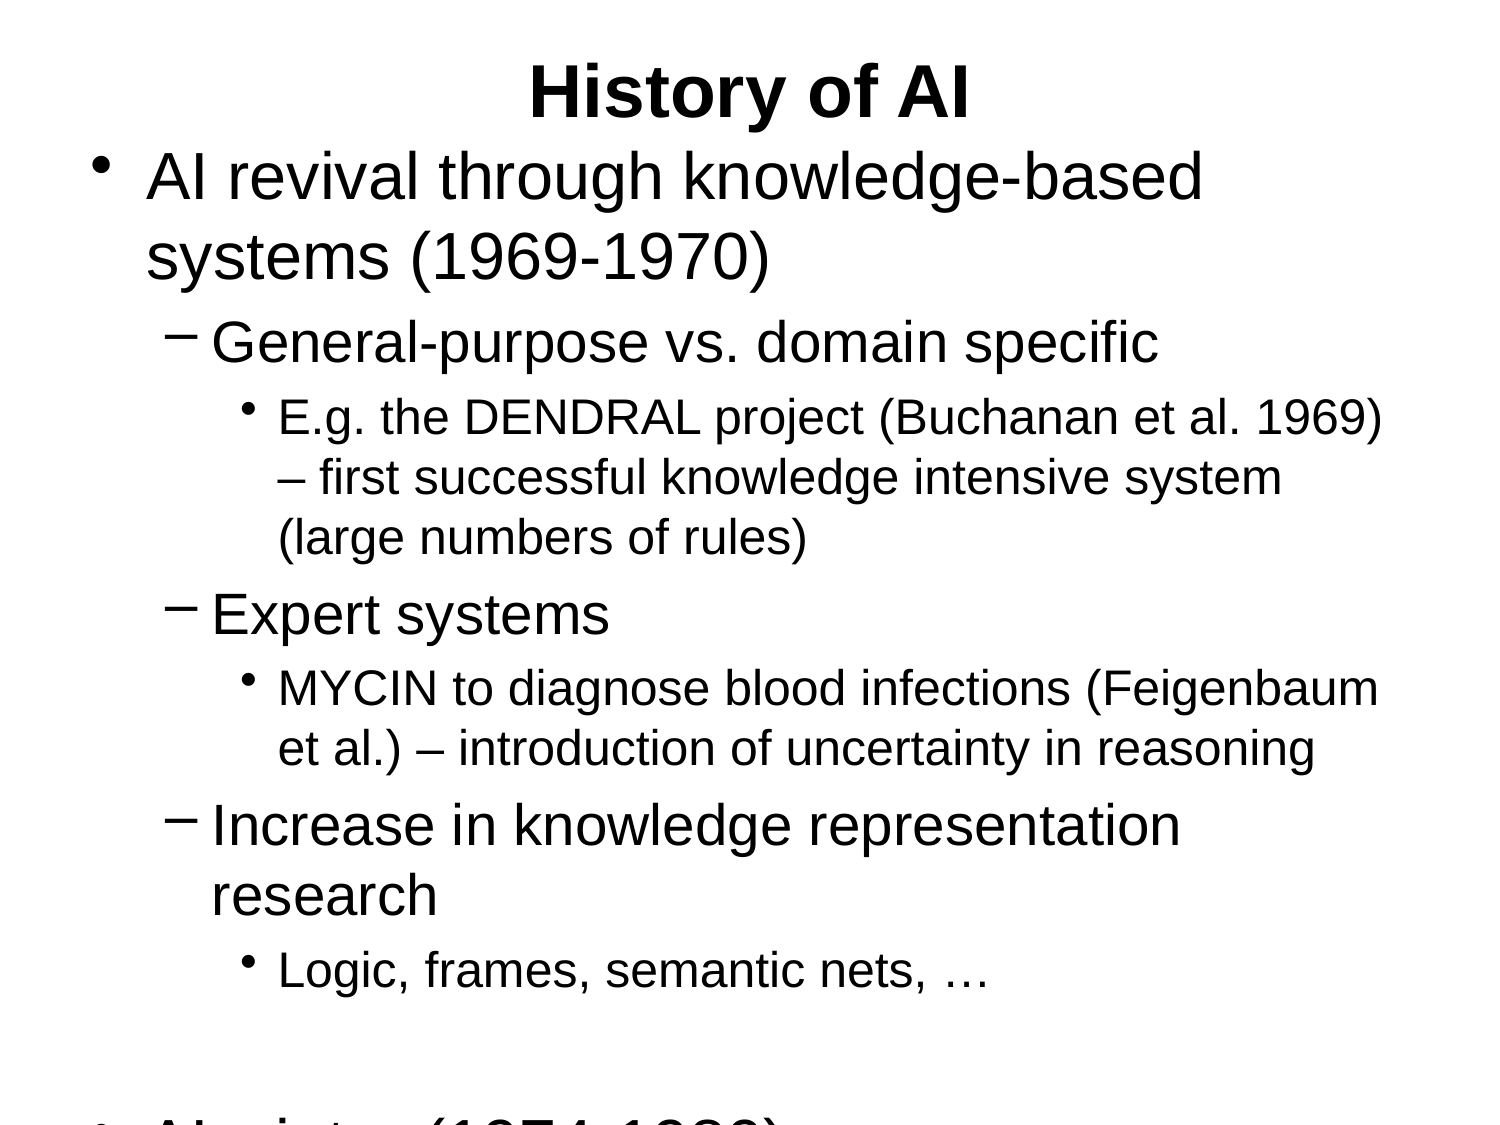

# History of AI
AI revival through knowledge-based systems (1969-1970)
General-purpose vs. domain specific
E.g. the DENDRAL project (Buchanan et al. 1969) – first successful knowledge intensive system (large numbers of rules)
Expert systems
MYCIN to diagnose blood infections (Feigenbaum et al.) – introduction of uncertainty in reasoning
Increase in knowledge representation research
Logic, frames, semantic nets, …

AI winter (1974-1980)
Lighthill report highly critical of some areas